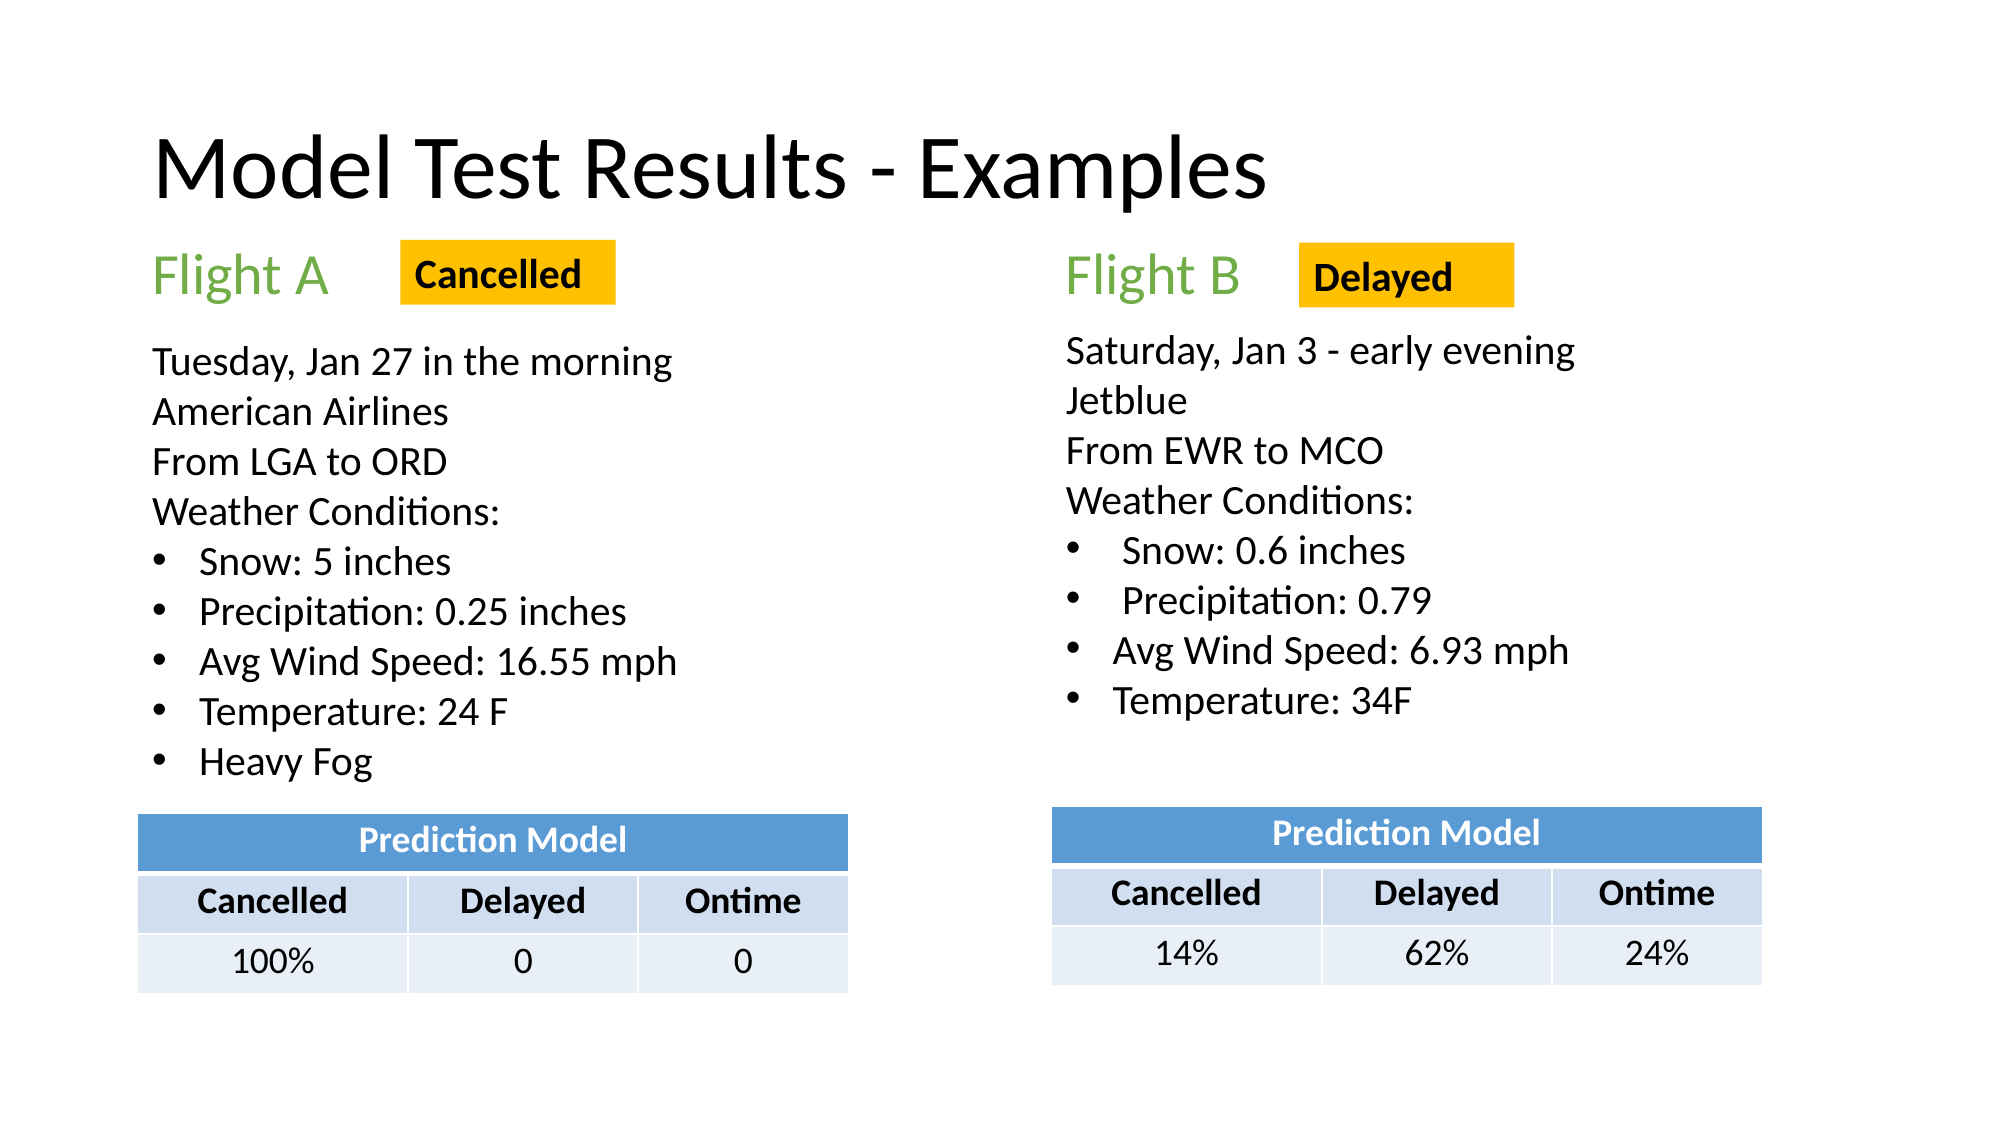

# Model Test Results - Examples
Flight A
Tuesday, Jan 27 in the morning
American Airlines
From LGA to ORD
Weather Conditions:
Snow: 5 inches
Precipitation: 0.25 inches
Avg Wind Speed: 16.55 mph
Temperature: 24 F
Heavy Fog
Flight B
Saturday, Jan 3 - early evening
Jetblue
From EWR to MCO
Weather Conditions:
Snow: 0.6 inches
Precipitation: 0.79
Avg Wind Speed: 6.93 mph
Temperature: 34F
Cancelled
Delayed
| Prediction Model |  |  |
| --- | --- | --- |
| Cancelled | Delayed | Ontime |
| 14% | 62% | 24% |
| Prediction Model |  |  |
| --- | --- | --- |
| Cancelled | Delayed | Ontime |
| 100% | 0 | 0 |